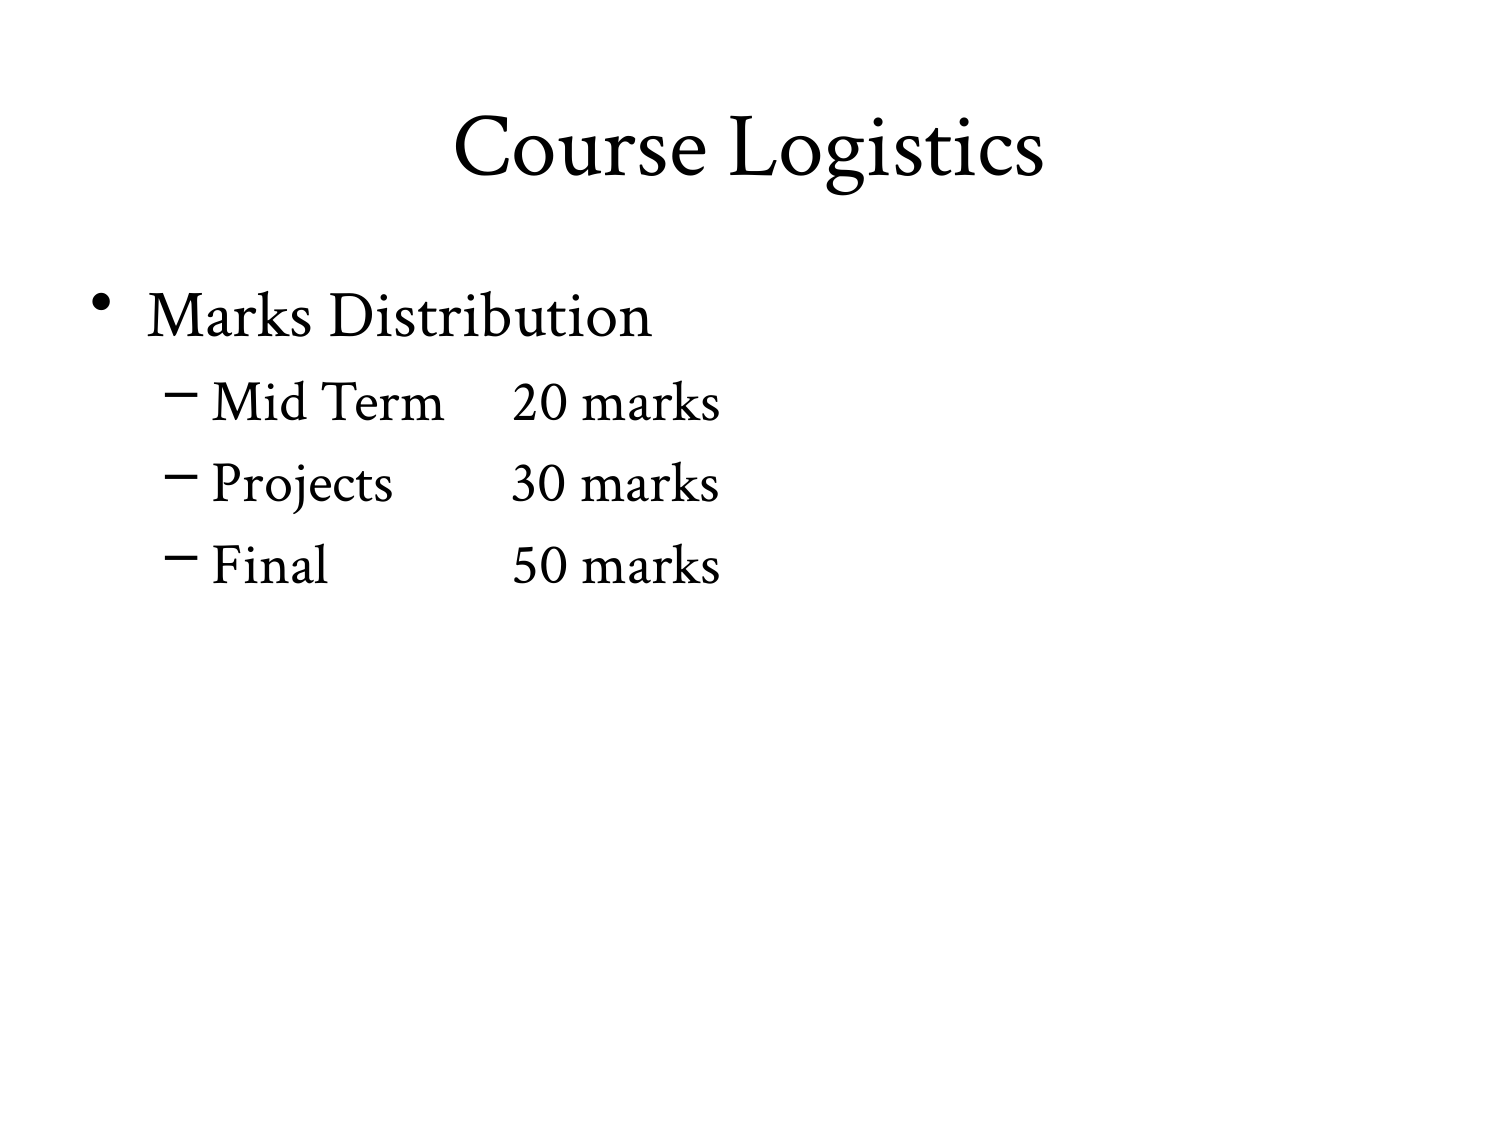

# Course Logistics
Marks Distribution
Mid Term 	20 marks
Projects 	30 marks
Final		50 marks